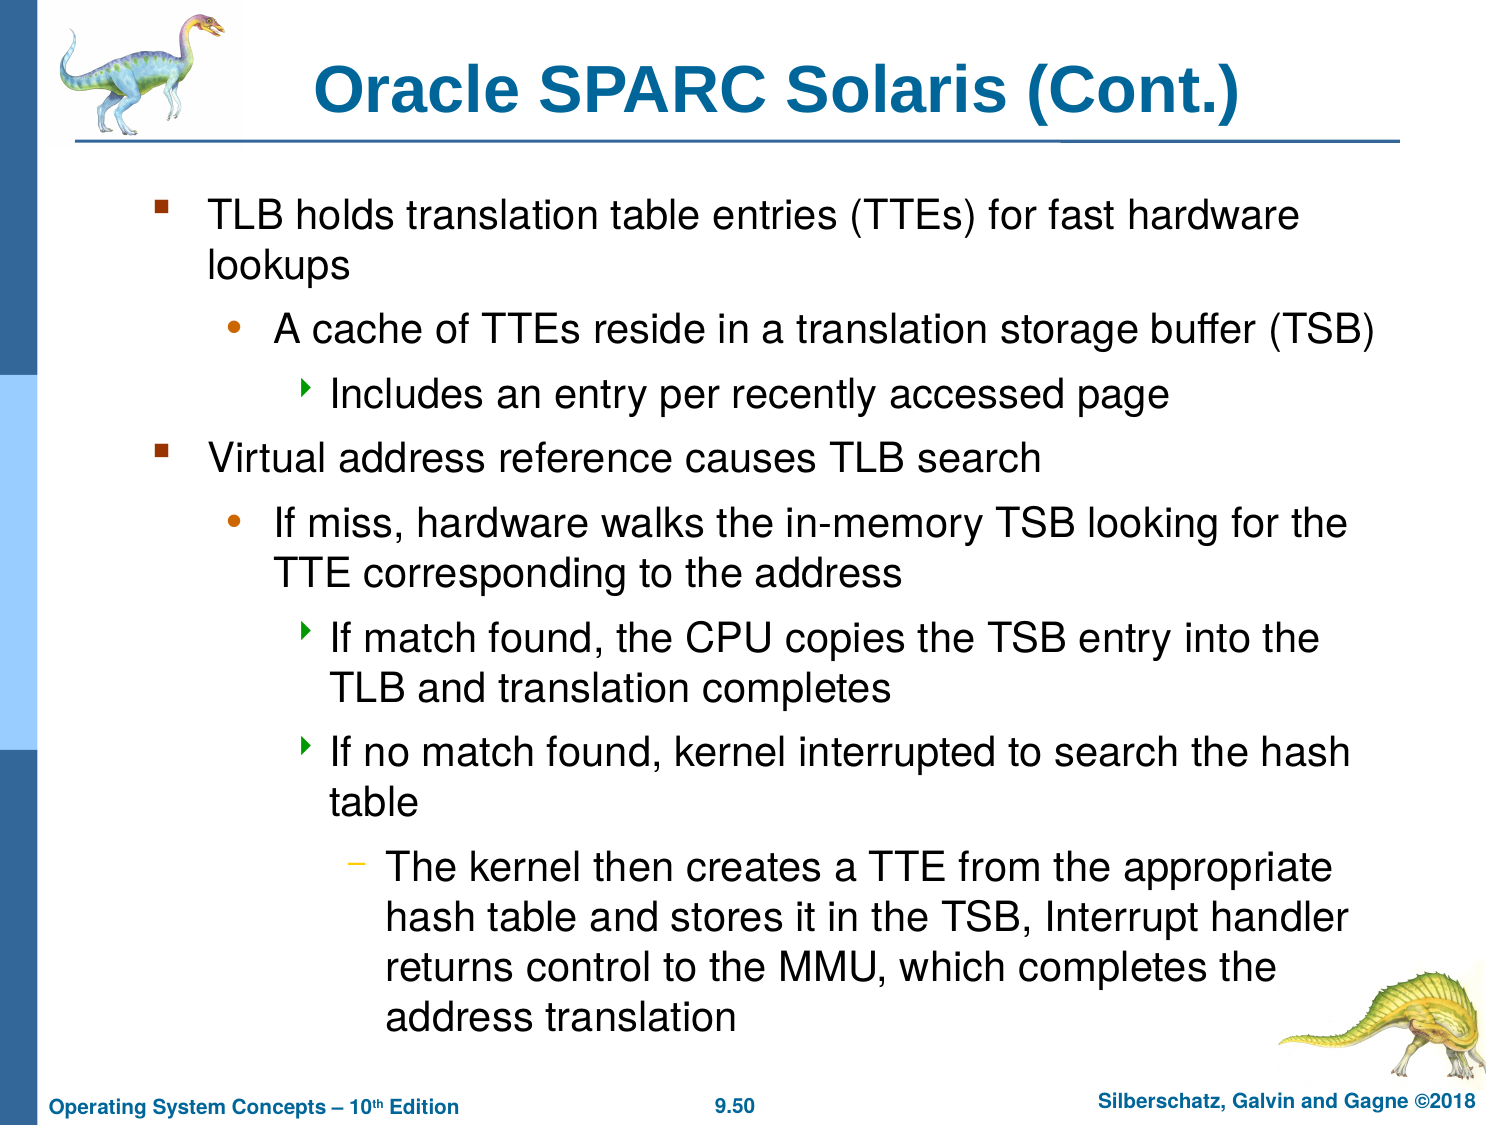

# Oracle SPARC Solaris (Cont.)
TLB holds translation table entries (TTEs) for fast hardware lookups
A cache of TTEs reside in a translation storage buffer (TSB)
Includes an entry per recently accessed page
Virtual address reference causes TLB search
If miss, hardware walks the in-memory TSB looking for the TTE corresponding to the address
If match found, the CPU copies the TSB entry into the TLB and translation completes
If no match found, kernel interrupted to search the hash table
The kernel then creates a TTE from the appropriate hash table and stores it in the TSB, Interrupt handler returns control to the MMU, which completes the address translation